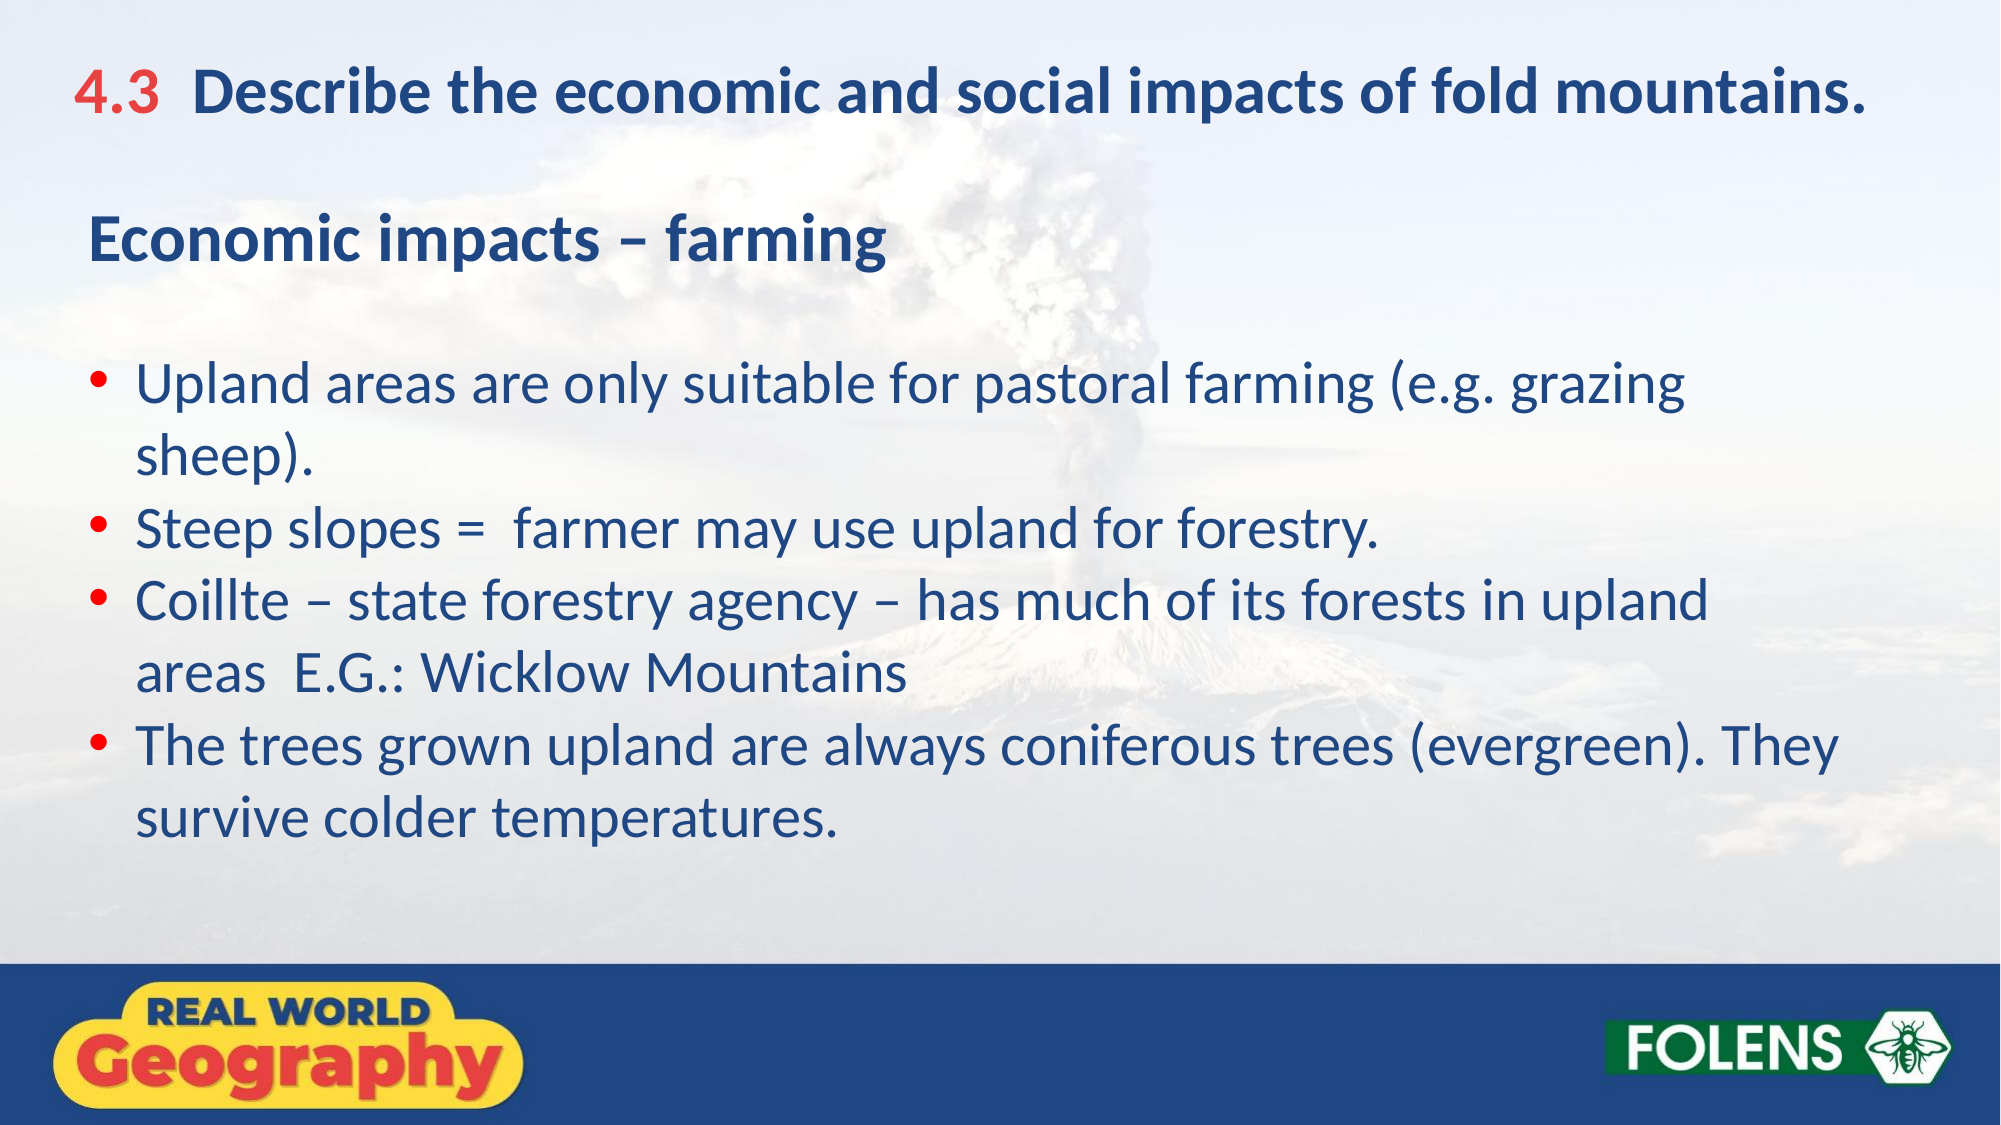

4.3 	Describe the economic and social impacts of fold mountains.
Economic impacts – farming

Upland areas are only suitable for pastoral farming (e.g. grazing sheep).
Steep slopes =  farmer may use upland for forestry.
Coillte – state forestry agency – has much of its forests in upland areas  E.G.: Wicklow Mountains
The trees grown upland are always coniferous trees (evergreen). They survive colder temperatures.